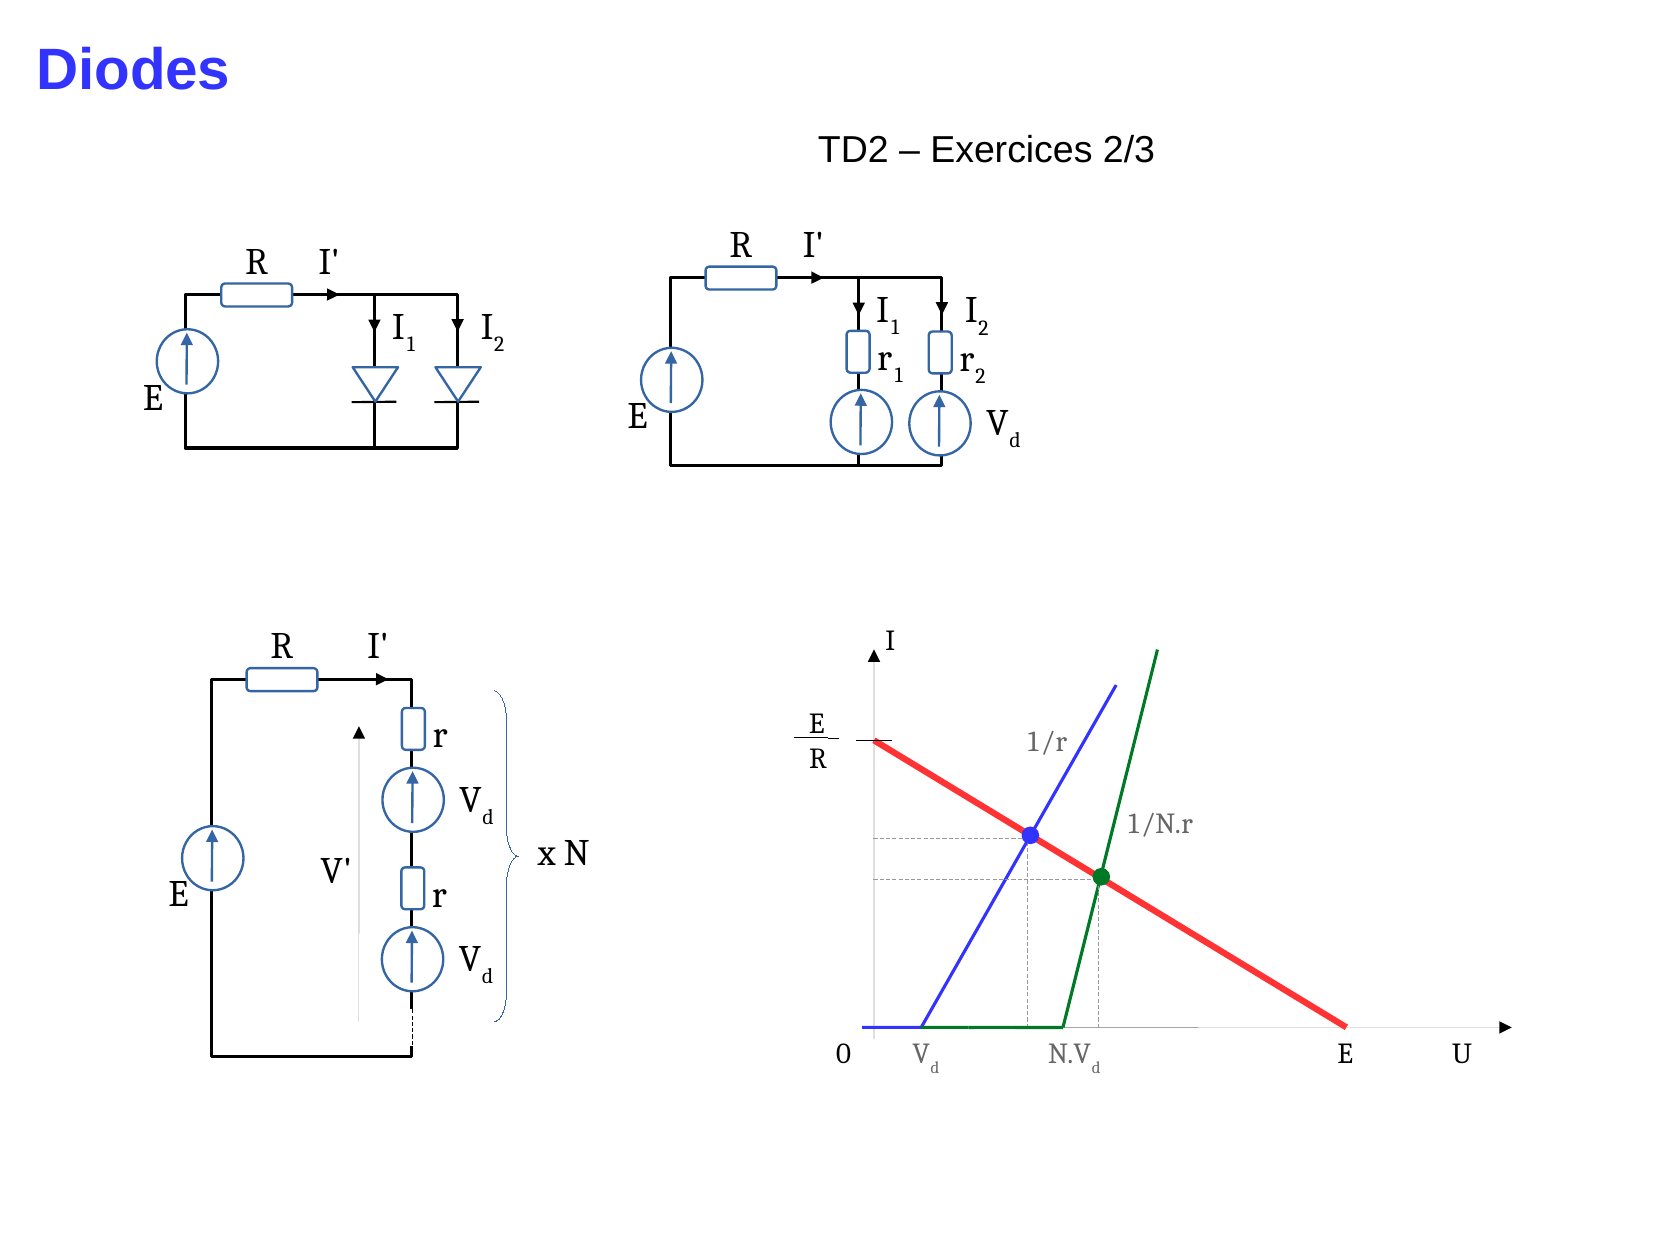

Diodes
TD2 – Exercices 2/3
R
I'
R
I'

I1
I2

I1
I2

r1
r2

E

E

Vd

I
R
I'

E
R
r

1/r

Vd

1/N.r

x N

V'
E
r

Vd

U

E
0
Vd

N.Vd